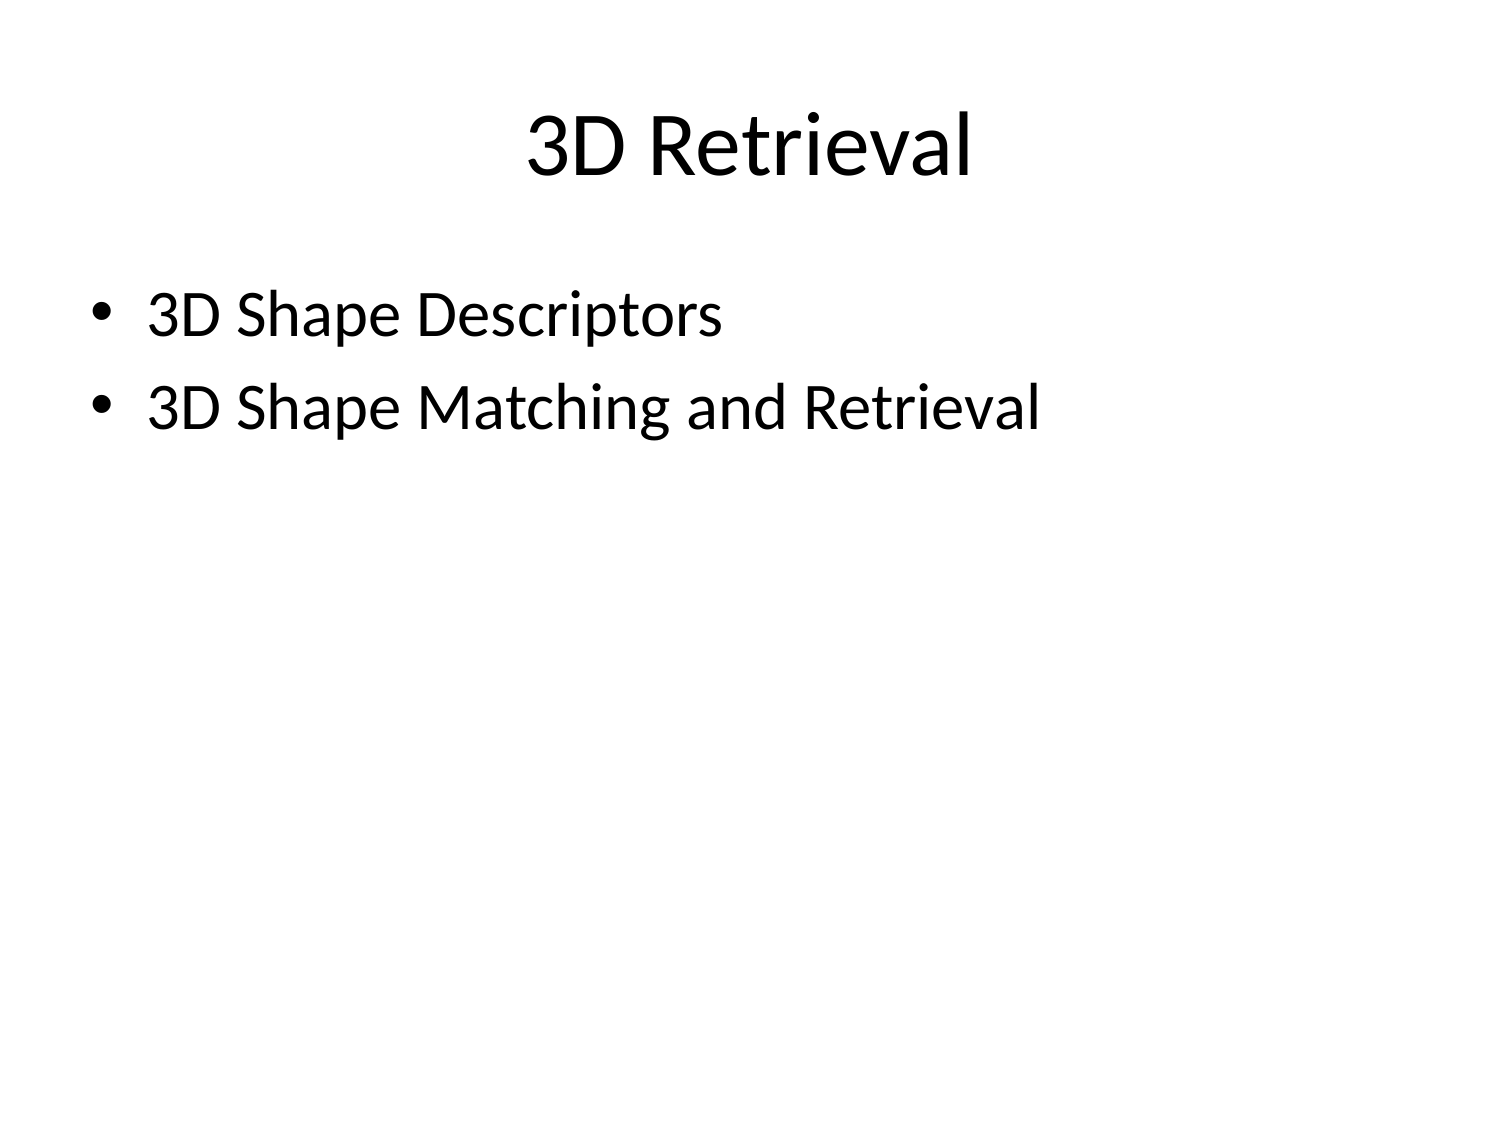

# 3D Retrieval
3D Shape Descriptors
3D Shape Matching and Retrieval